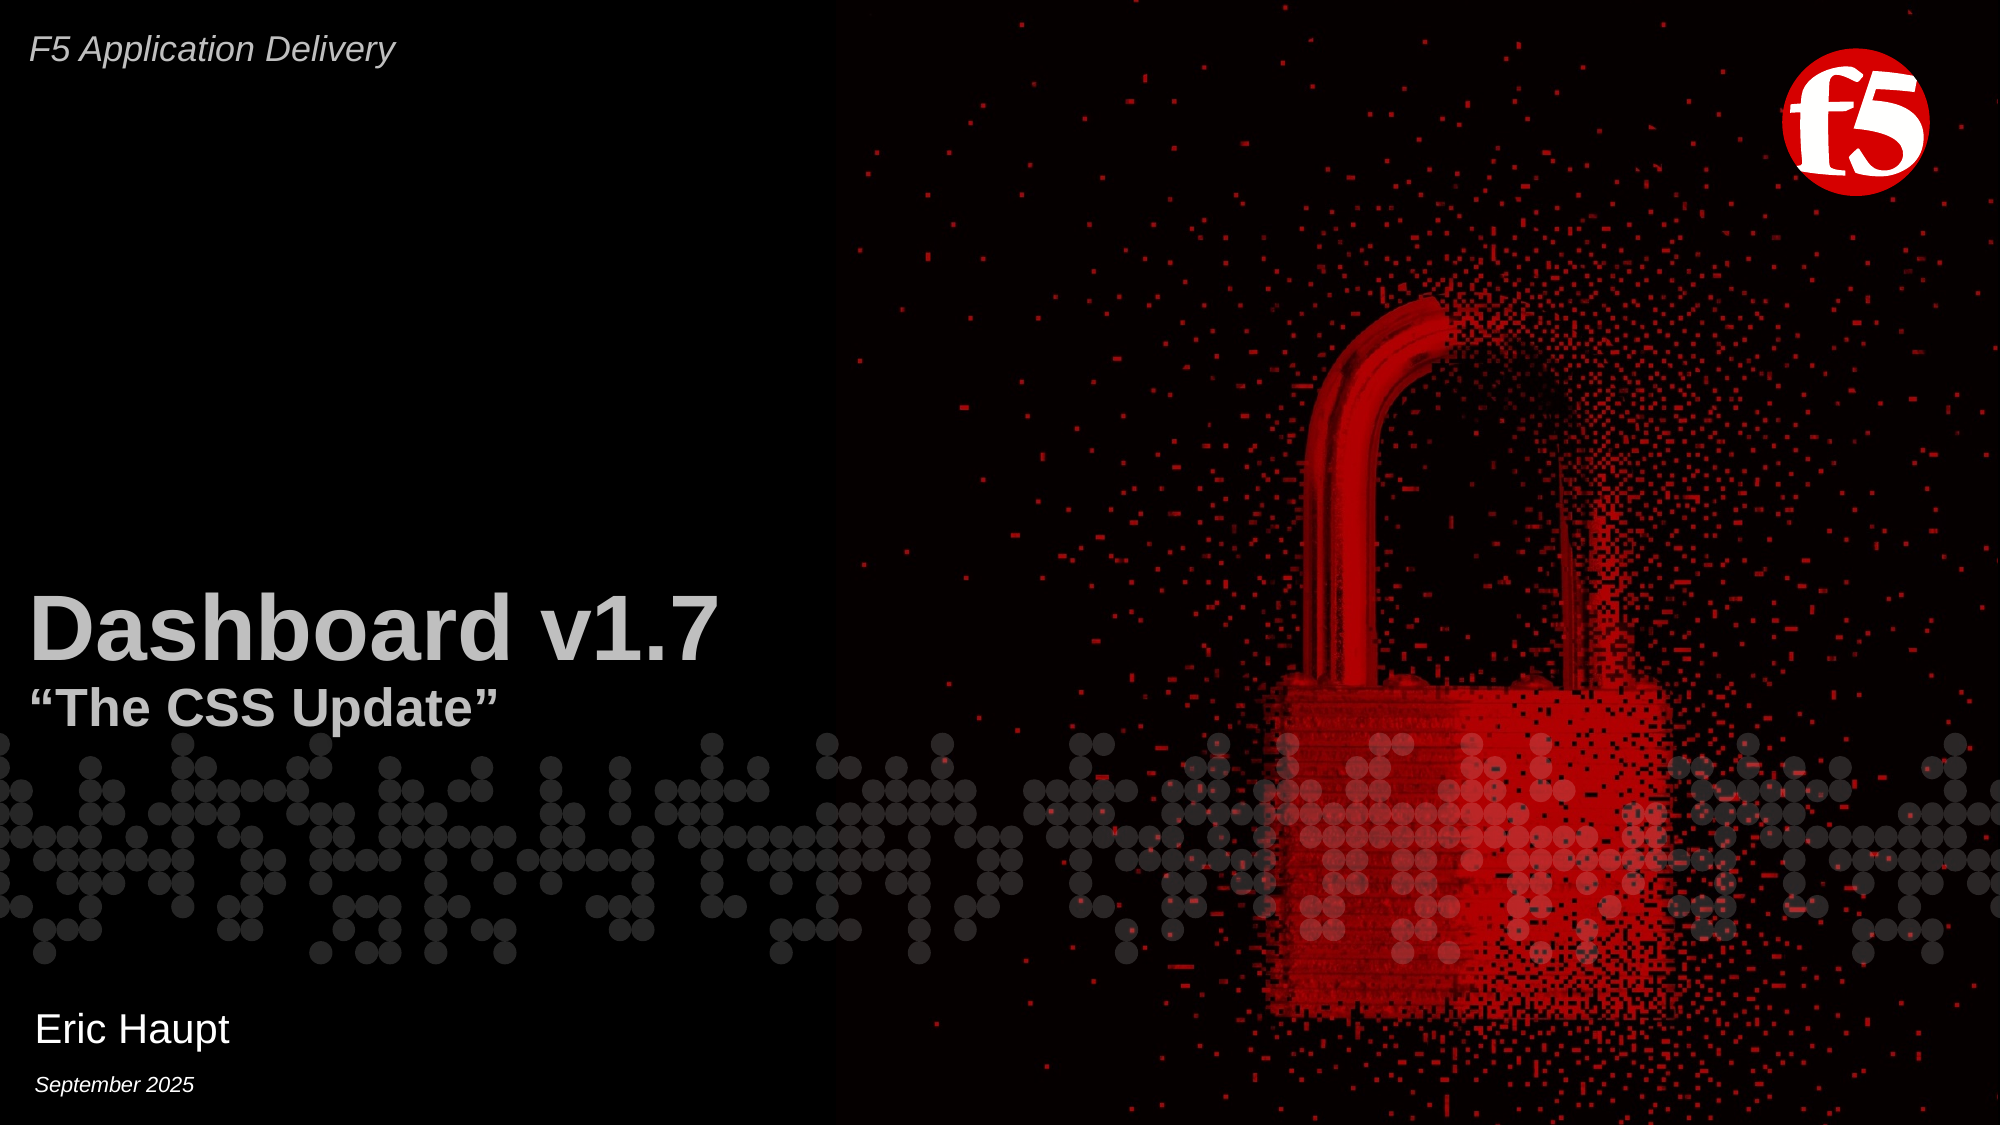

F5 Application Delivery

Dashboard v1.7
“The CSS Update”
Eric Haupt
September 2025